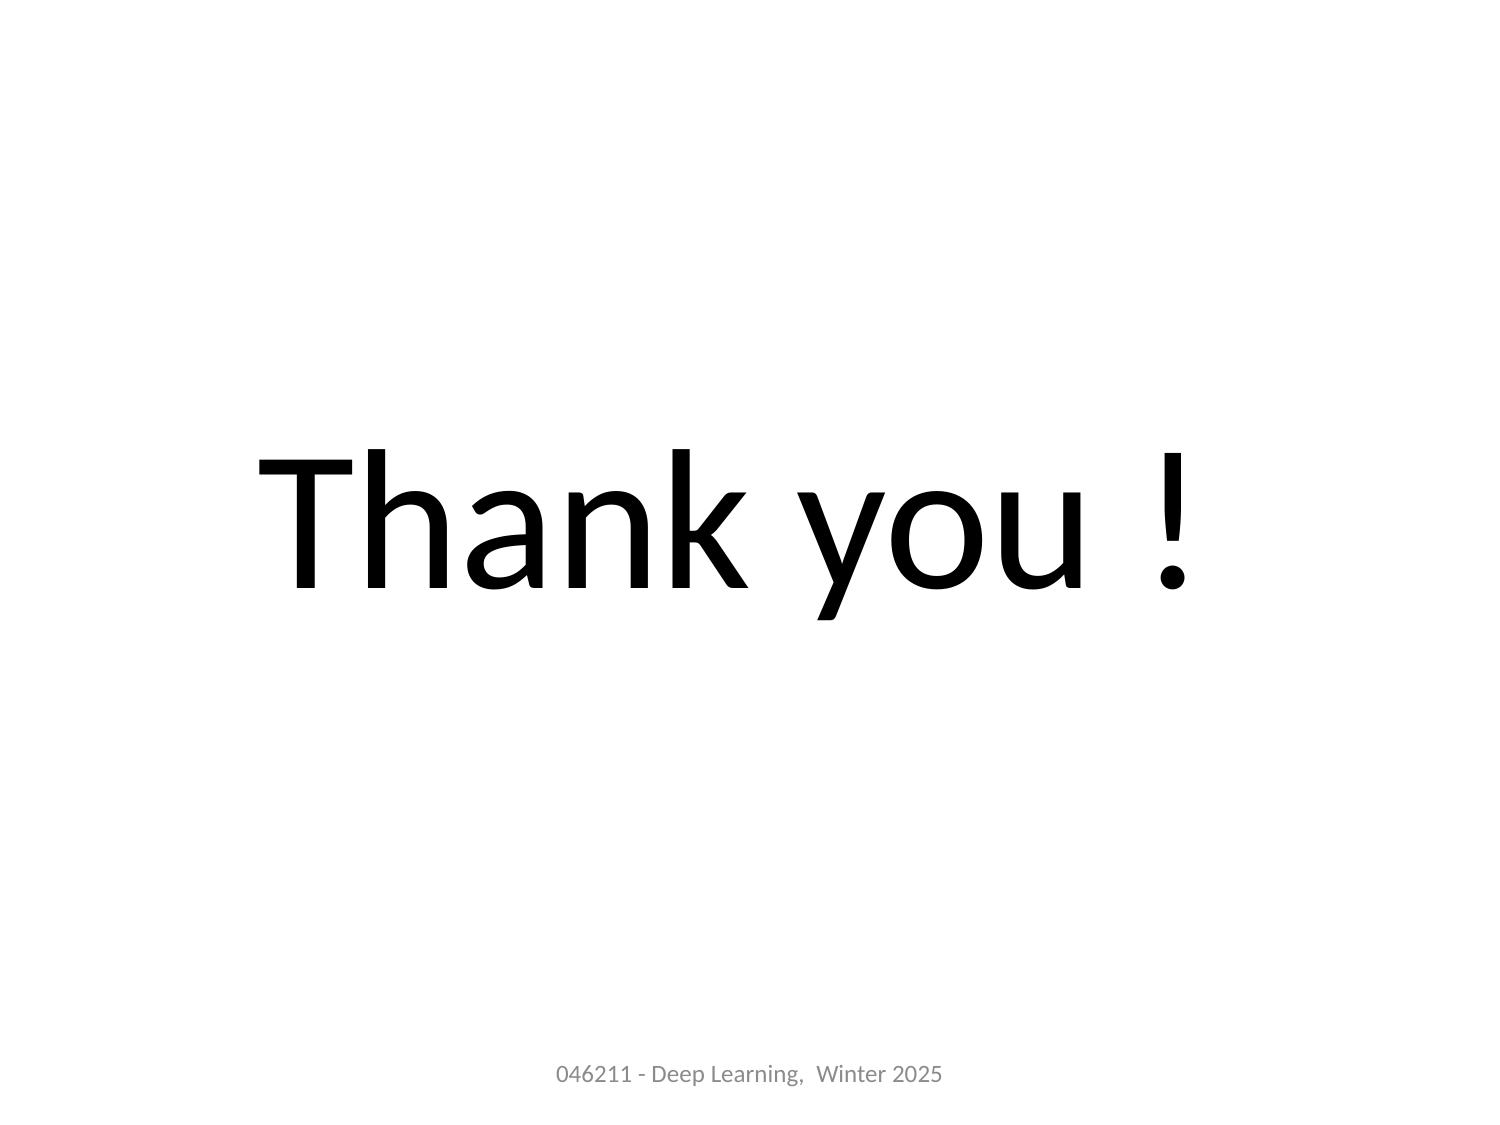

Thank you !
046211 - Deep Learning,  Winter 2025